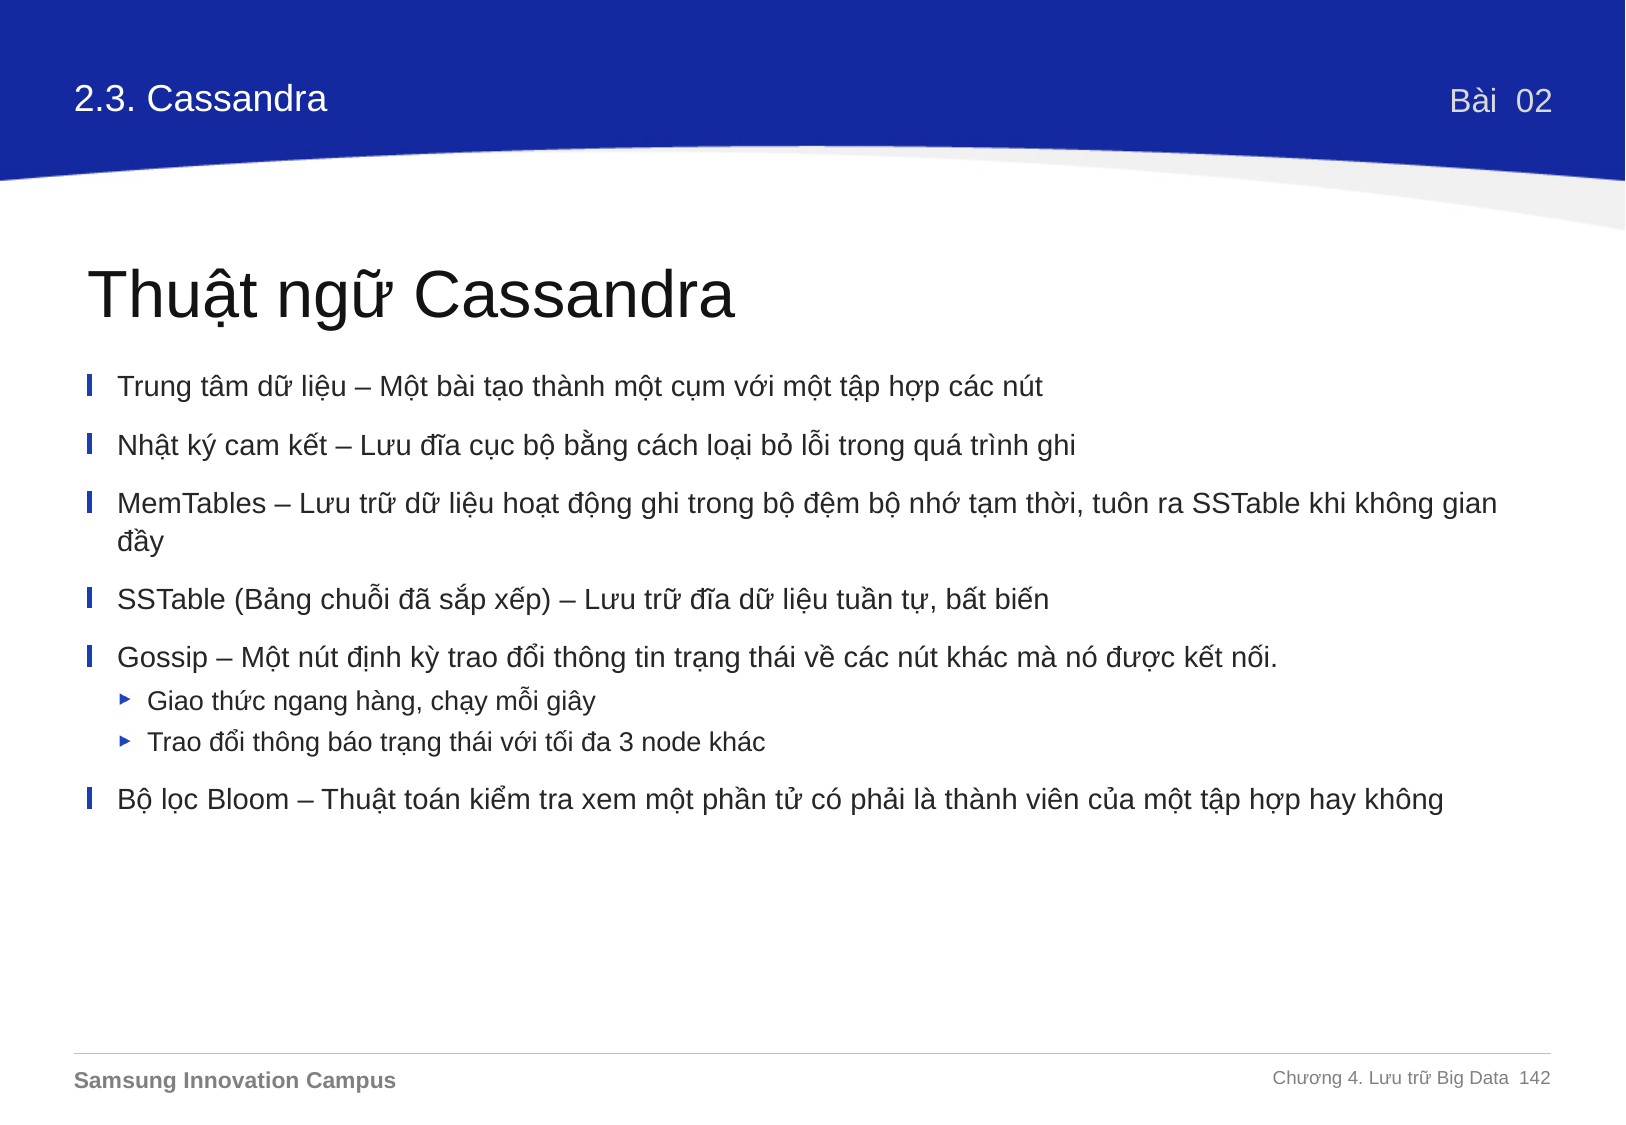

2.3. Cassandra
Bài  02

Thuật ngữ Cassandra
Trung tâm dữ liệu – Một bài tạo thành một cụm với một tập hợp các nút
Nhật ký cam kết – Lưu đĩa cục bộ bằng cách loại bỏ lỗi trong quá trình ghi
MemTables – Lưu trữ dữ liệu hoạt động ghi trong bộ đệm bộ nhớ tạm thời, tuôn ra SSTable khi không gian đầy
SSTable (Bảng chuỗi đã sắp xếp) – Lưu trữ đĩa dữ liệu tuần tự, bất biến
Gossip – Một nút định kỳ trao đổi thông tin trạng thái về các nút khác mà nó được kết nối.
Giao thức ngang hàng, chạy mỗi giây
Trao đổi thông báo trạng thái với tối đa 3 node khác
Bộ lọc Bloom – Thuật toán kiểm tra xem một phần tử có phải là thành viên của một tập hợp hay không